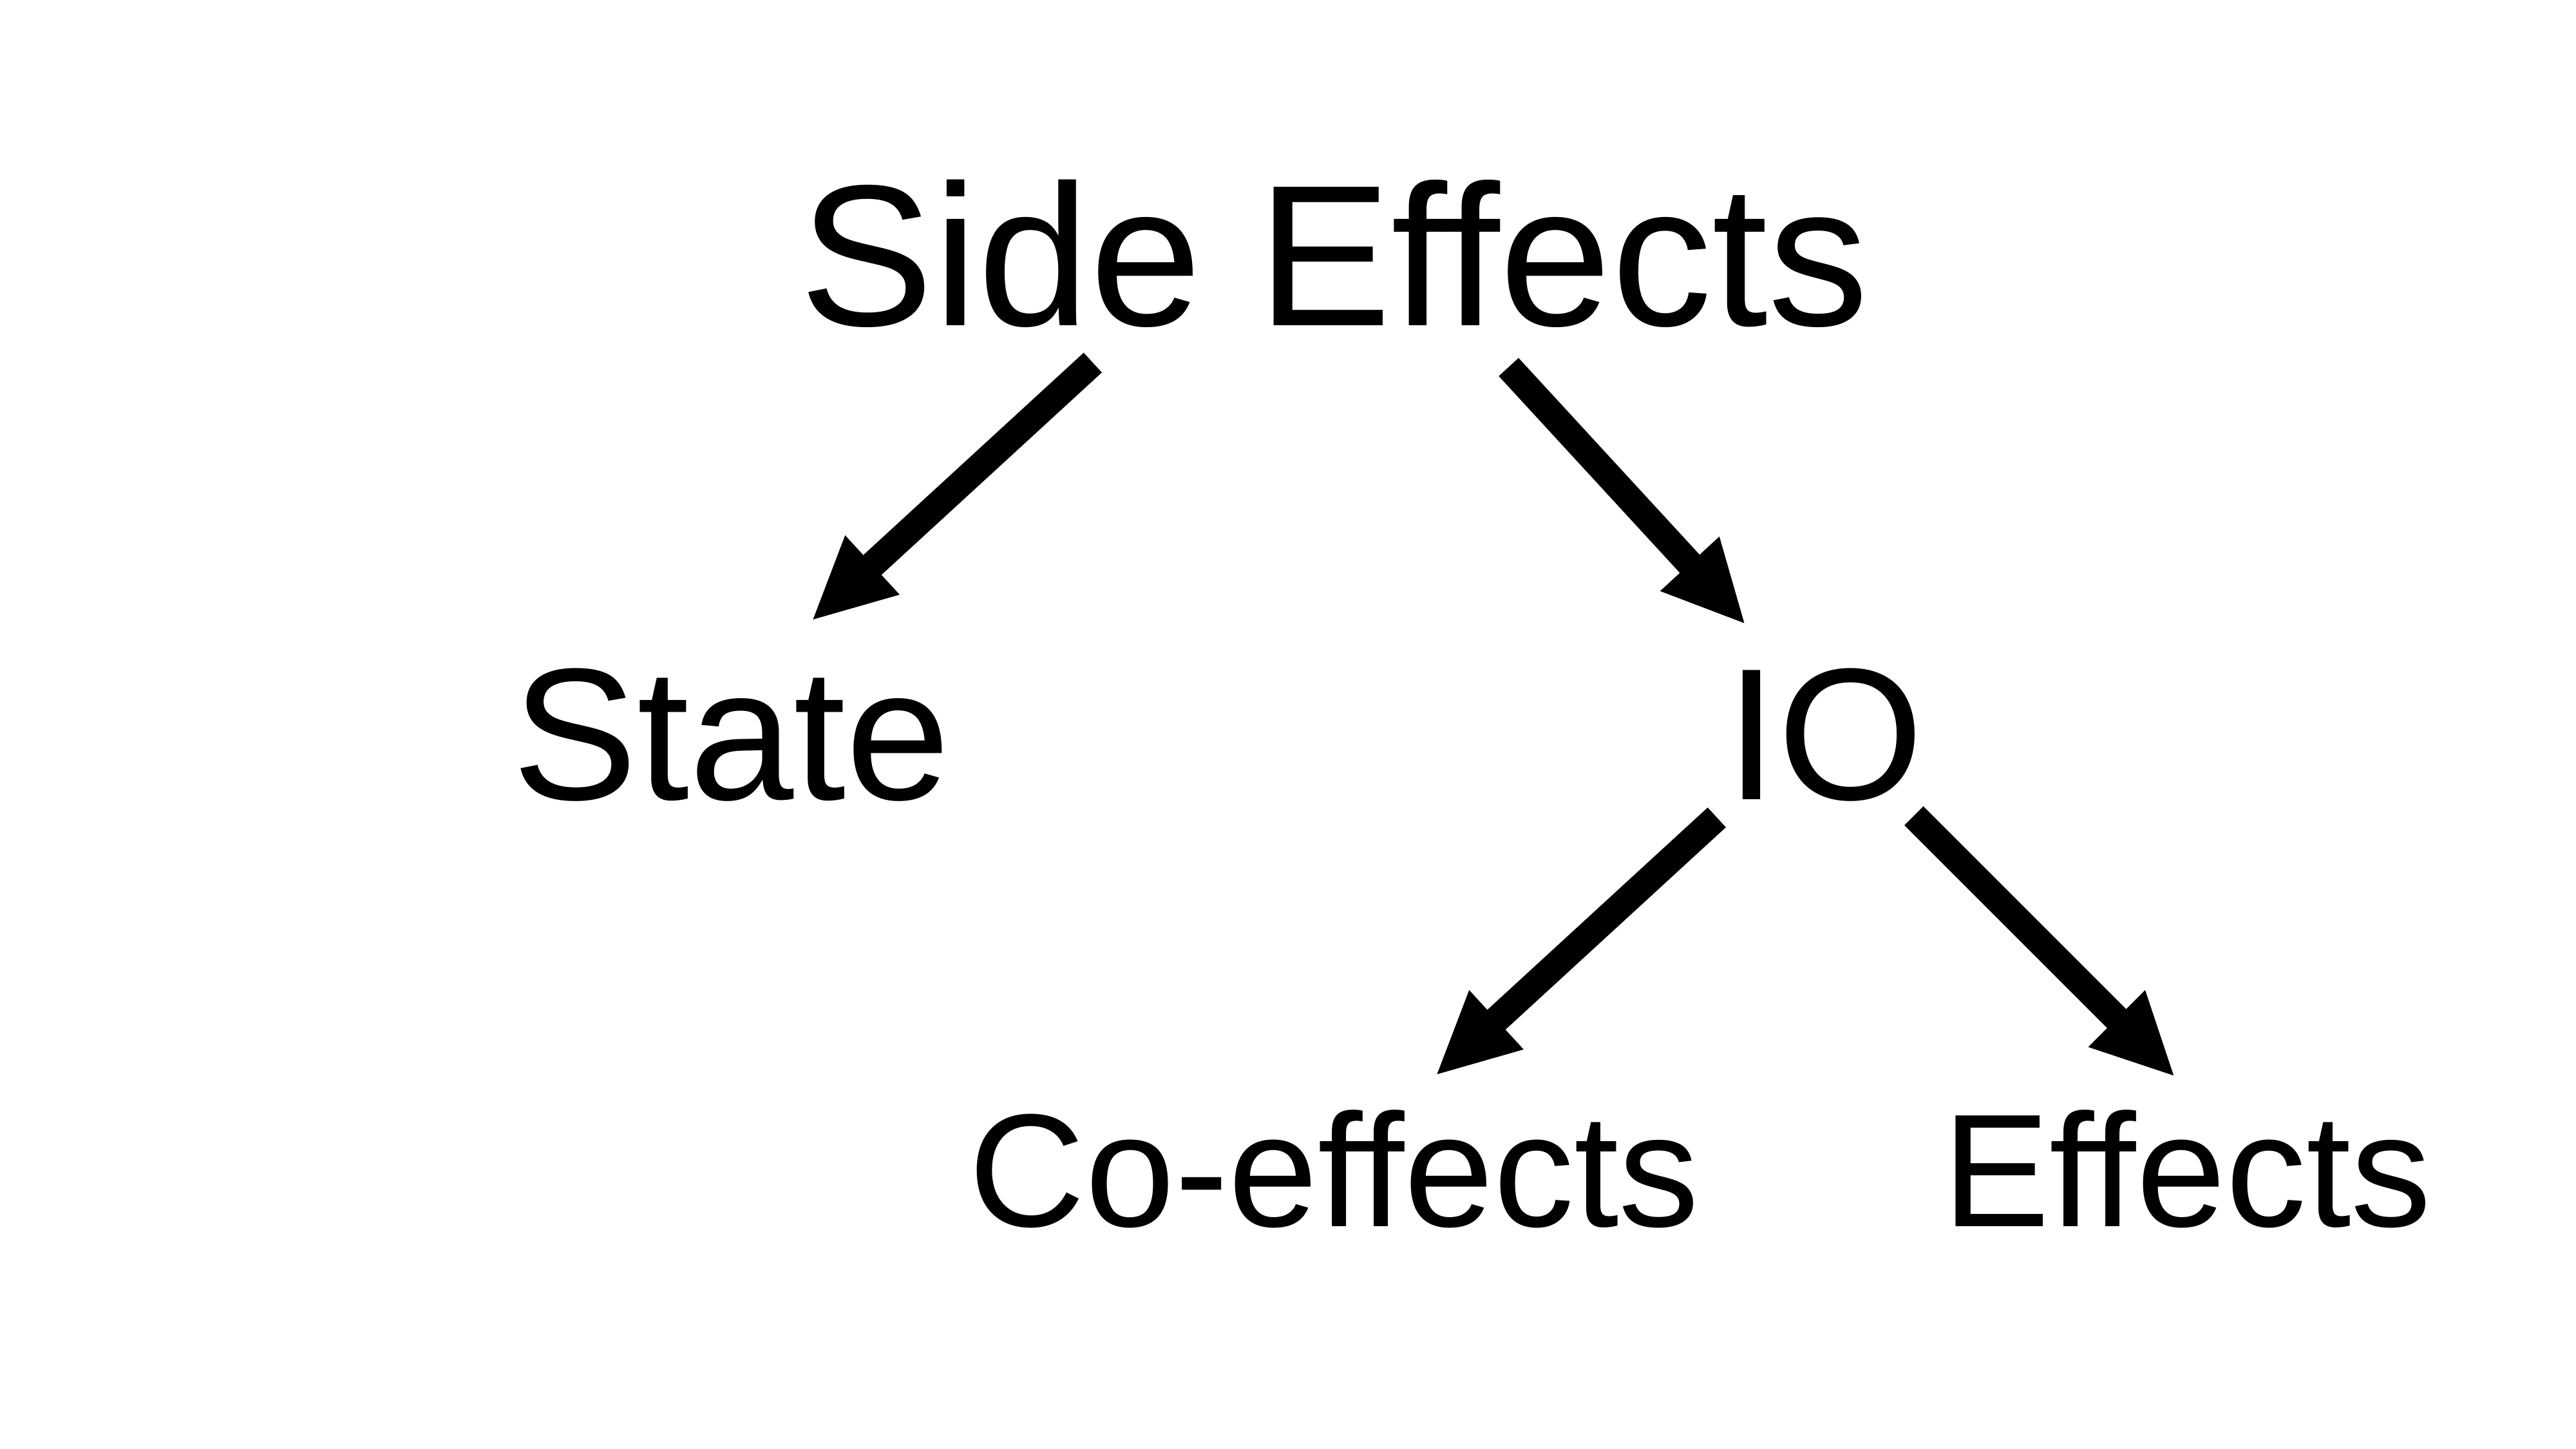

# Side Effects

State
IO

Co-effects
Effects